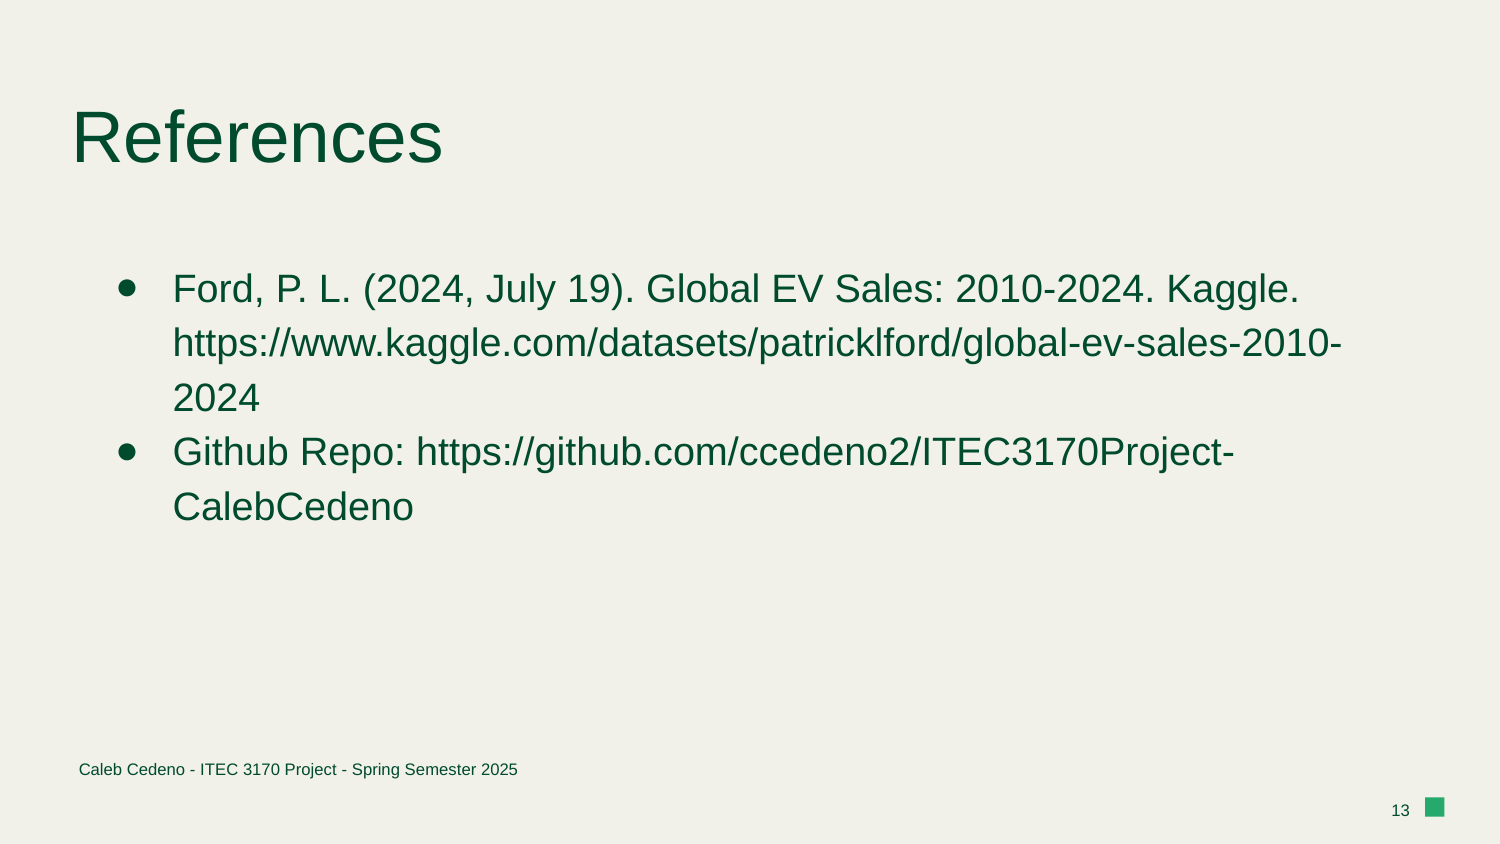

# References
Ford, P. L. (2024, July 19). Global EV Sales: 2010-2024. Kaggle. https://www.kaggle.com/datasets/patricklford/global-ev-sales-2010-2024
Github Repo: https://github.com/ccedeno2/ITEC3170Project-CalebCedeno

Caleb Cedeno - ITEC 3170 Project - Spring Semester 2025
13